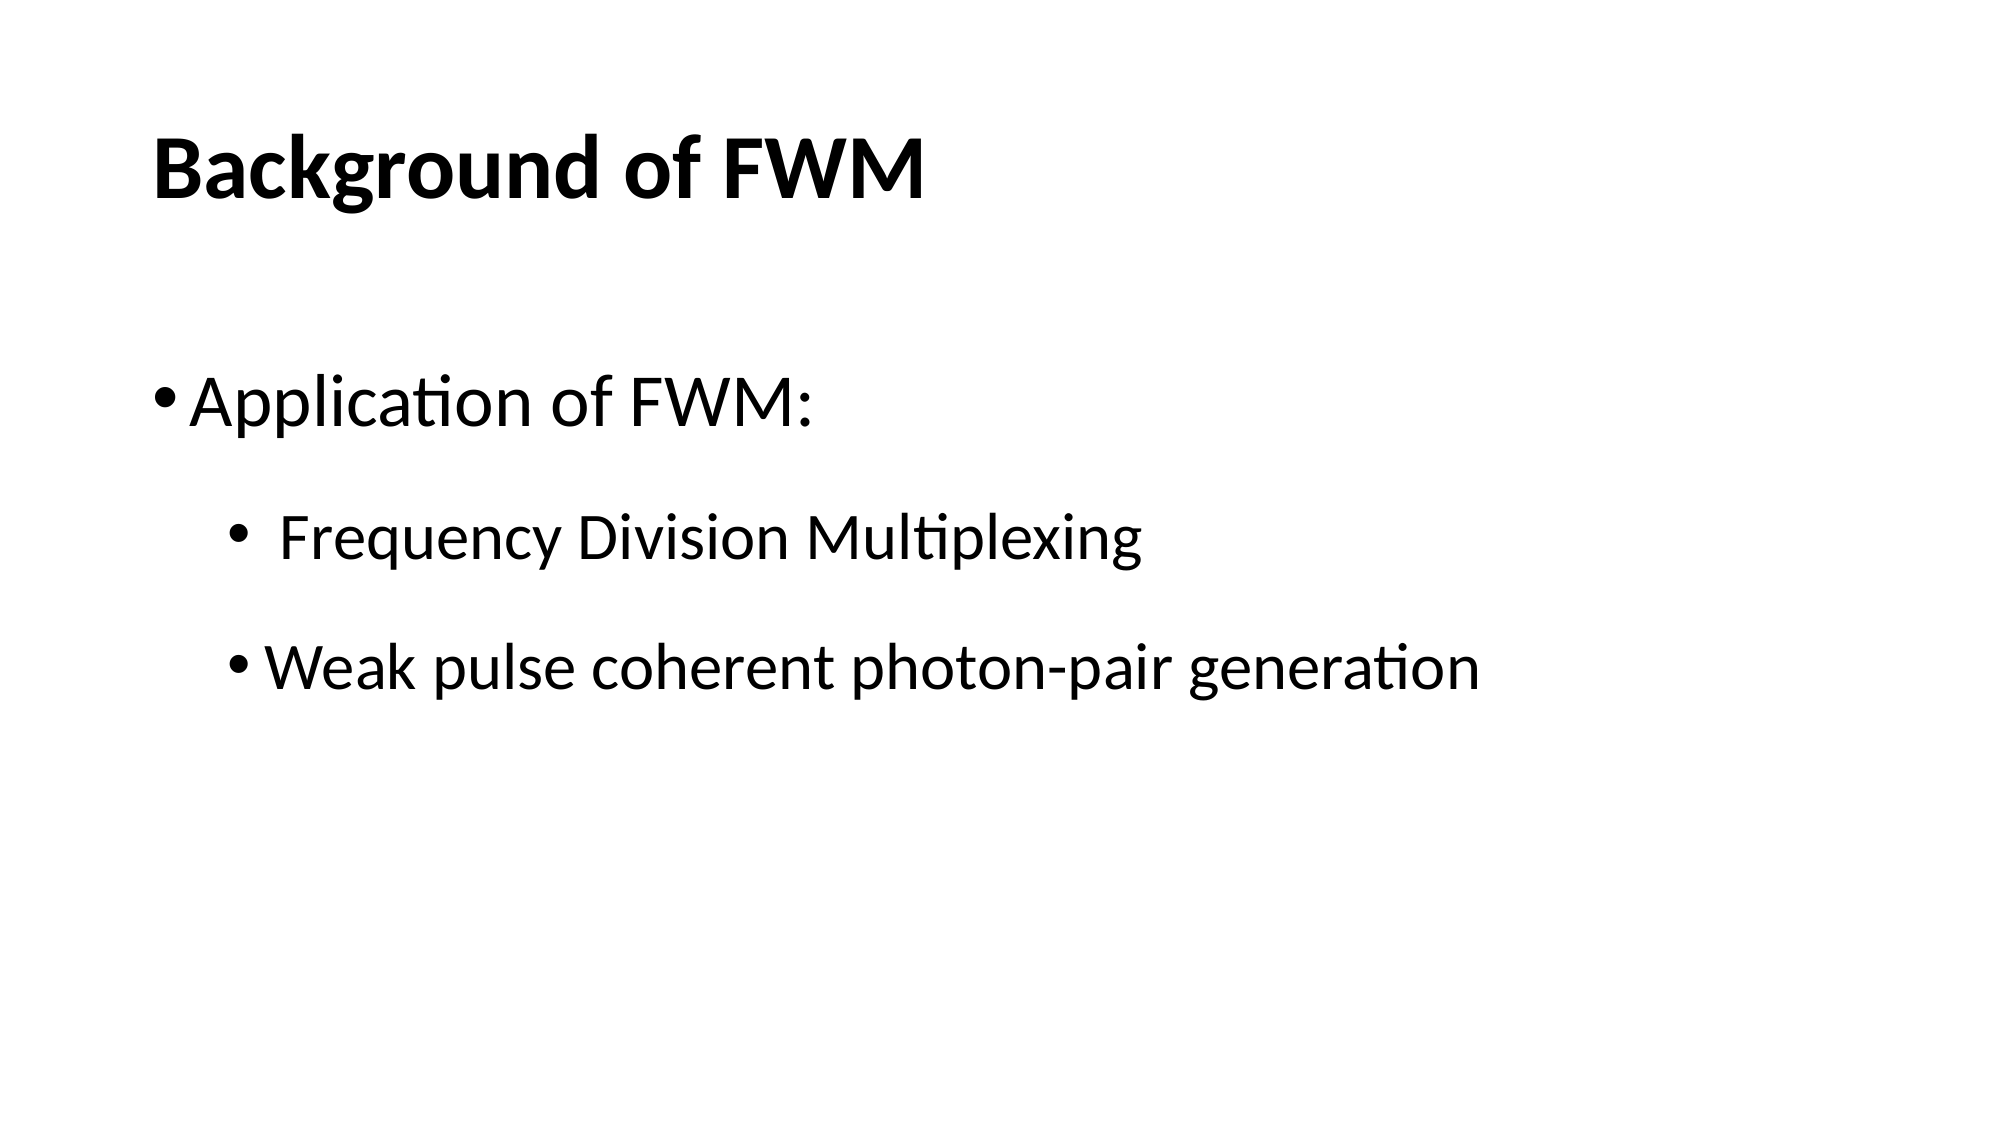

# Background of FWM
Application of FWM:
 Frequency Division Multiplexing
Weak pulse coherent photon-pair generation